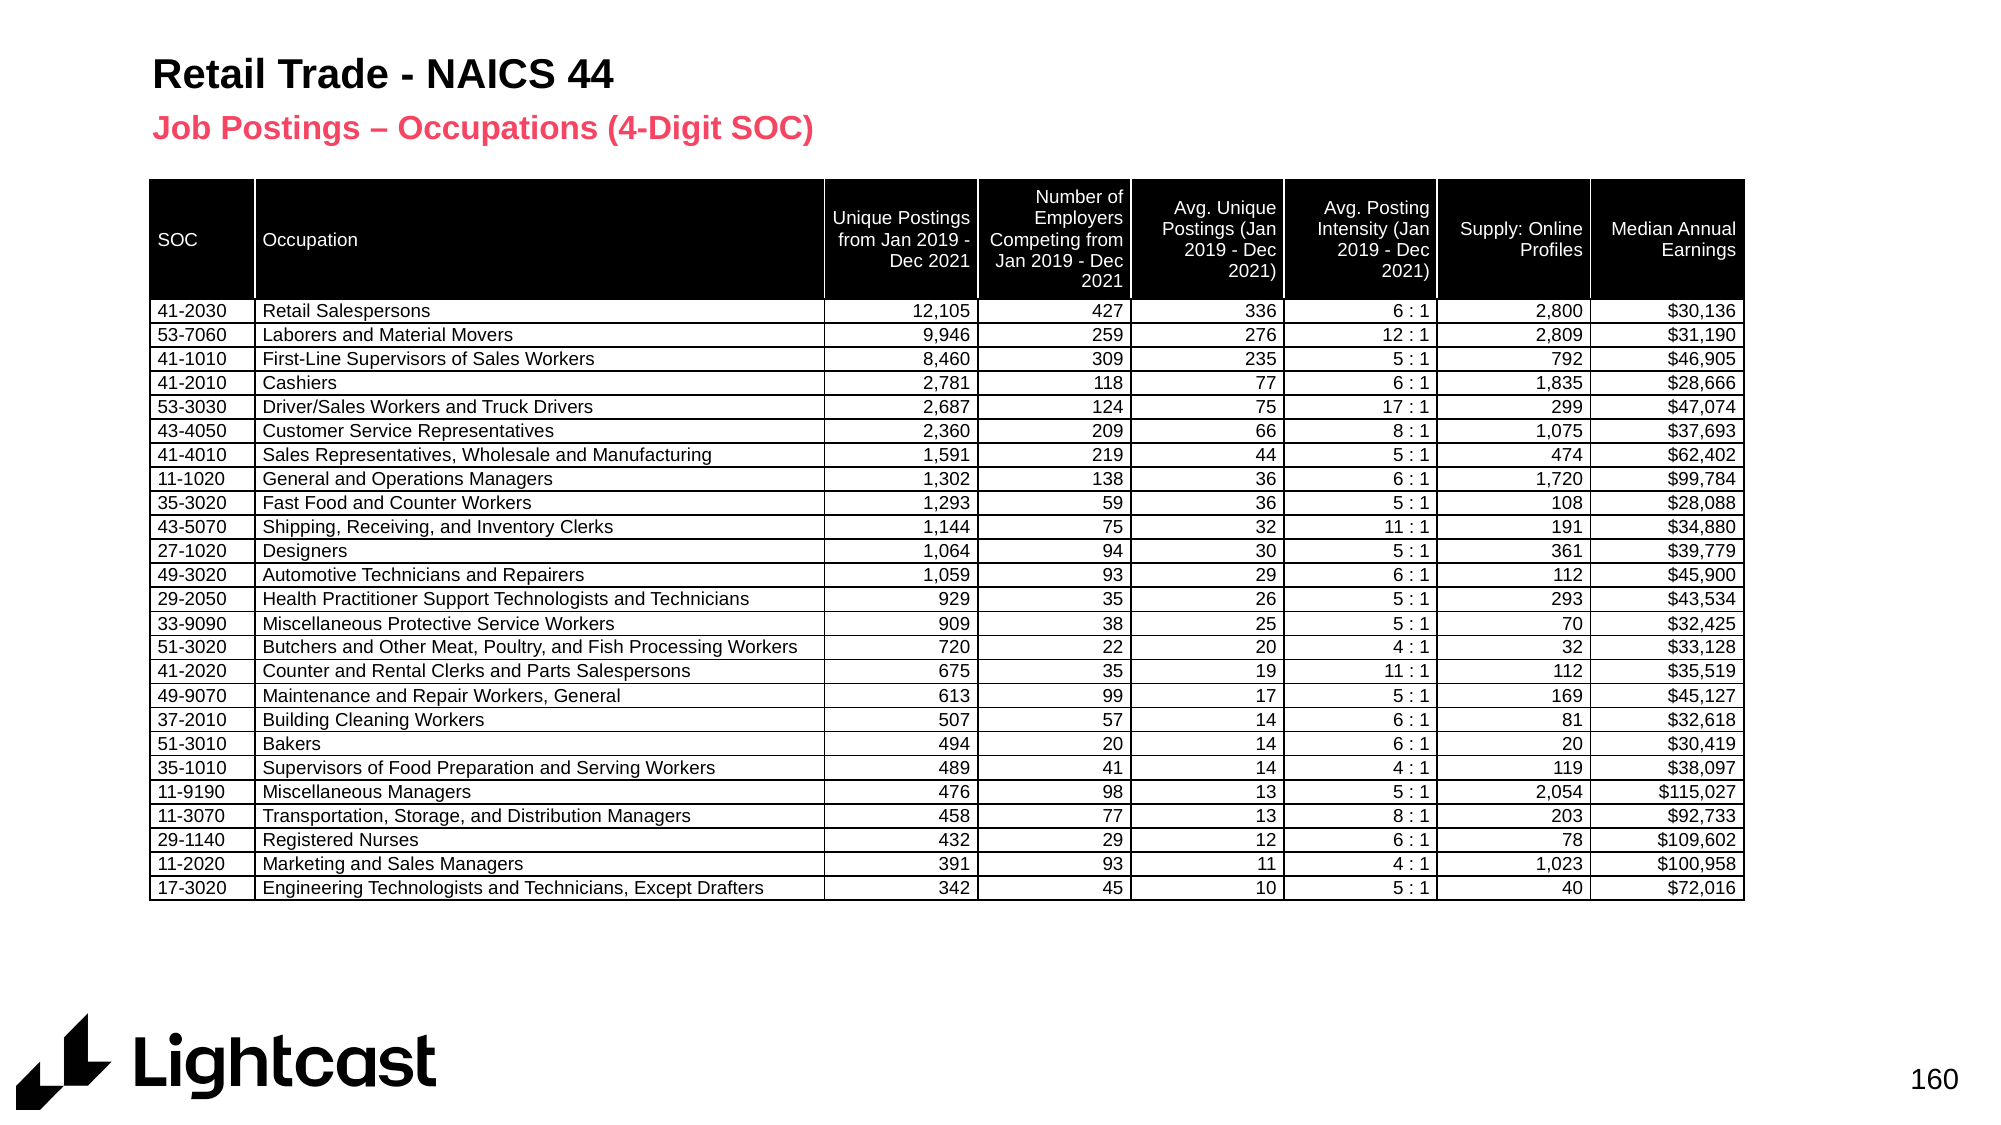

# Retail Trade - NAICS 44
Job Postings – Occupations (4-Digit SOC)
| SOC | Occupation | Unique Postings from Jan 2019 - Dec 2021 | Number of Employers Competing from Jan 2019 - Dec 2021 | Avg. Unique Postings (Jan 2019 - Dec 2021) | Avg. Posting Intensity (Jan 2019 - Dec 2021) | Supply: Online Profiles | Median Annual Earnings |
| --- | --- | --- | --- | --- | --- | --- | --- |
| 41-2030 | Retail Salespersons | 12,105 | 427 | 336 | 6 : 1 | 2,800 | $30,136 |
| 53-7060 | Laborers and Material Movers | 9,946 | 259 | 276 | 12 : 1 | 2,809 | $31,190 |
| 41-1010 | First-Line Supervisors of Sales Workers | 8,460 | 309 | 235 | 5 : 1 | 792 | $46,905 |
| 41-2010 | Cashiers | 2,781 | 118 | 77 | 6 : 1 | 1,835 | $28,666 |
| 53-3030 | Driver/Sales Workers and Truck Drivers | 2,687 | 124 | 75 | 17 : 1 | 299 | $47,074 |
| 43-4050 | Customer Service Representatives | 2,360 | 209 | 66 | 8 : 1 | 1,075 | $37,693 |
| 41-4010 | Sales Representatives, Wholesale and Manufacturing | 1,591 | 219 | 44 | 5 : 1 | 474 | $62,402 |
| 11-1020 | General and Operations Managers | 1,302 | 138 | 36 | 6 : 1 | 1,720 | $99,784 |
| 35-3020 | Fast Food and Counter Workers | 1,293 | 59 | 36 | 5 : 1 | 108 | $28,088 |
| 43-5070 | Shipping, Receiving, and Inventory Clerks | 1,144 | 75 | 32 | 11 : 1 | 191 | $34,880 |
| 27-1020 | Designers | 1,064 | 94 | 30 | 5 : 1 | 361 | $39,779 |
| 49-3020 | Automotive Technicians and Repairers | 1,059 | 93 | 29 | 6 : 1 | 112 | $45,900 |
| 29-2050 | Health Practitioner Support Technologists and Technicians | 929 | 35 | 26 | 5 : 1 | 293 | $43,534 |
| 33-9090 | Miscellaneous Protective Service Workers | 909 | 38 | 25 | 5 : 1 | 70 | $32,425 |
| 51-3020 | Butchers and Other Meat, Poultry, and Fish Processing Workers | 720 | 22 | 20 | 4 : 1 | 32 | $33,128 |
| 41-2020 | Counter and Rental Clerks and Parts Salespersons | 675 | 35 | 19 | 11 : 1 | 112 | $35,519 |
| 49-9070 | Maintenance and Repair Workers, General | 613 | 99 | 17 | 5 : 1 | 169 | $45,127 |
| 37-2010 | Building Cleaning Workers | 507 | 57 | 14 | 6 : 1 | 81 | $32,618 |
| 51-3010 | Bakers | 494 | 20 | 14 | 6 : 1 | 20 | $30,419 |
| 35-1010 | Supervisors of Food Preparation and Serving Workers | 489 | 41 | 14 | 4 : 1 | 119 | $38,097 |
| 11-9190 | Miscellaneous Managers | 476 | 98 | 13 | 5 : 1 | 2,054 | $115,027 |
| 11-3070 | Transportation, Storage, and Distribution Managers | 458 | 77 | 13 | 8 : 1 | 203 | $92,733 |
| 29-1140 | Registered Nurses | 432 | 29 | 12 | 6 : 1 | 78 | $109,602 |
| 11-2020 | Marketing and Sales Managers | 391 | 93 | 11 | 4 : 1 | 1,023 | $100,958 |
| 17-3020 | Engineering Technologists and Technicians, Except Drafters | 342 | 45 | 10 | 5 : 1 | 40 | $72,016 |